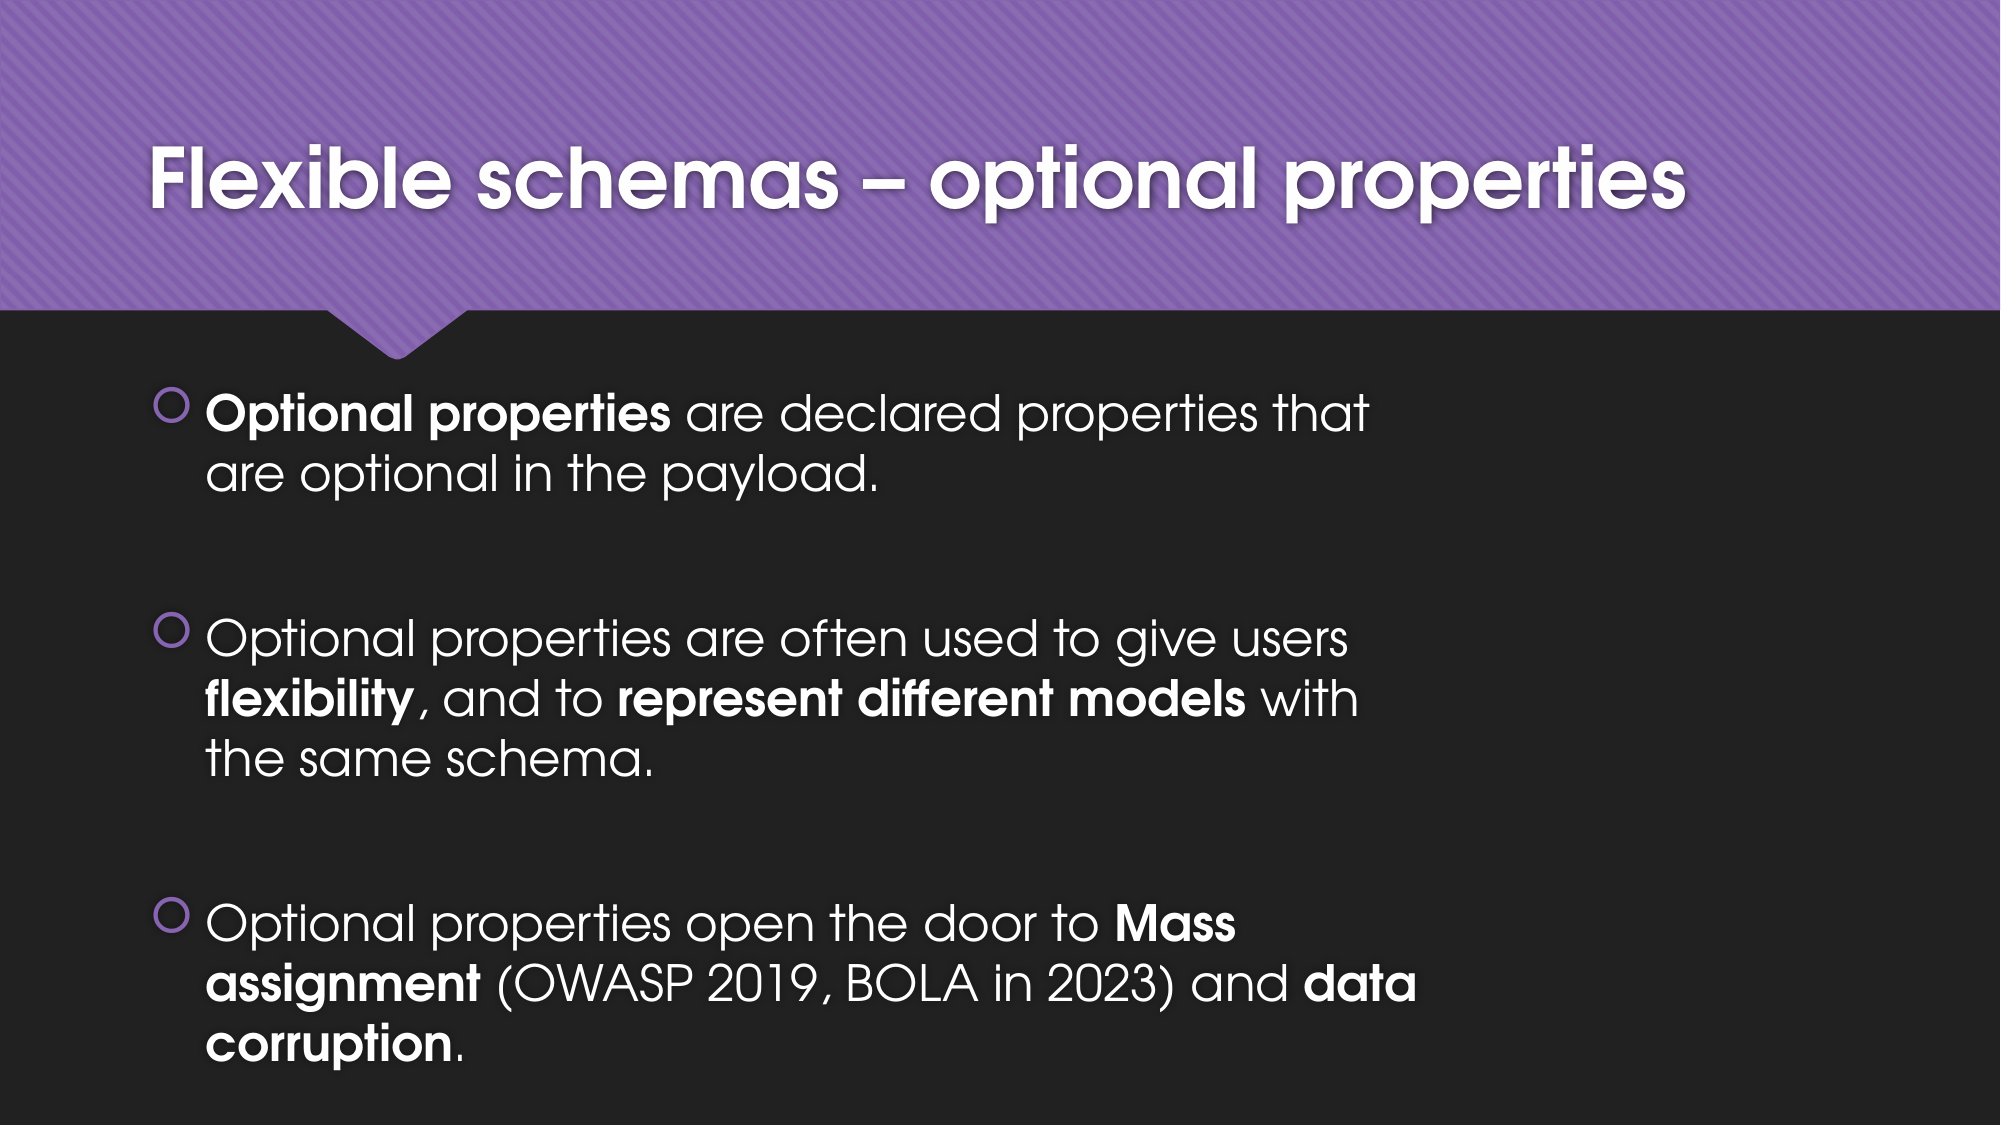

# Flexible schemas – optional properties

Optional properties are declared properties that are optional in the payload.

Optional properties are often used to give users flexibility, and to represent different models with the same schema.

Optional properties open the door to Mass assignment (OWASP 2019, BOLA in 2023) and data corruption.